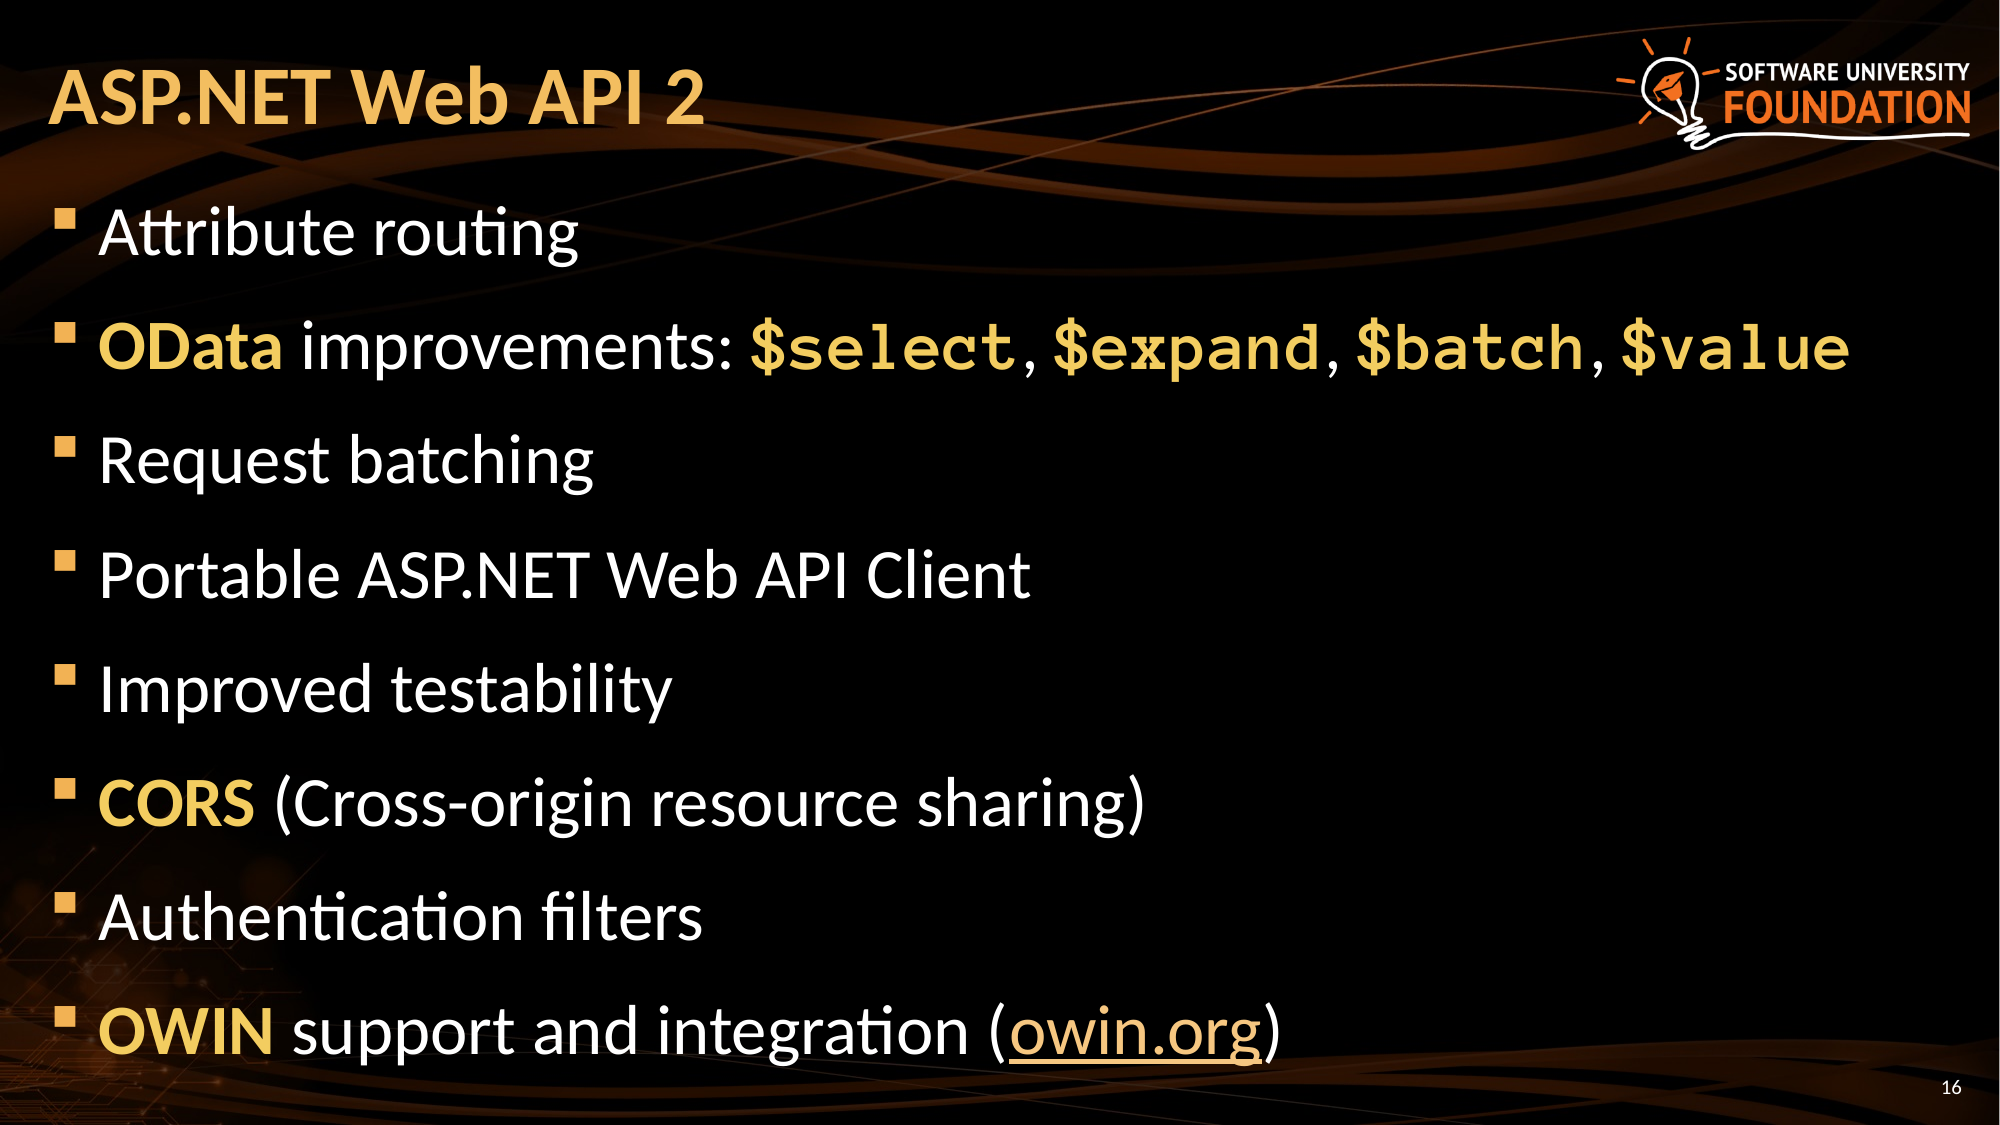

# ASP.NET Web API 2
Attribute routing
OData improvements: $select, $expand, $batch, $value
Request batching
Portable ASP.NET Web API Client
Improved testability
CORS (Cross-origin resource sharing)
Authentication filters
OWIN support and integration (owin.org)
16